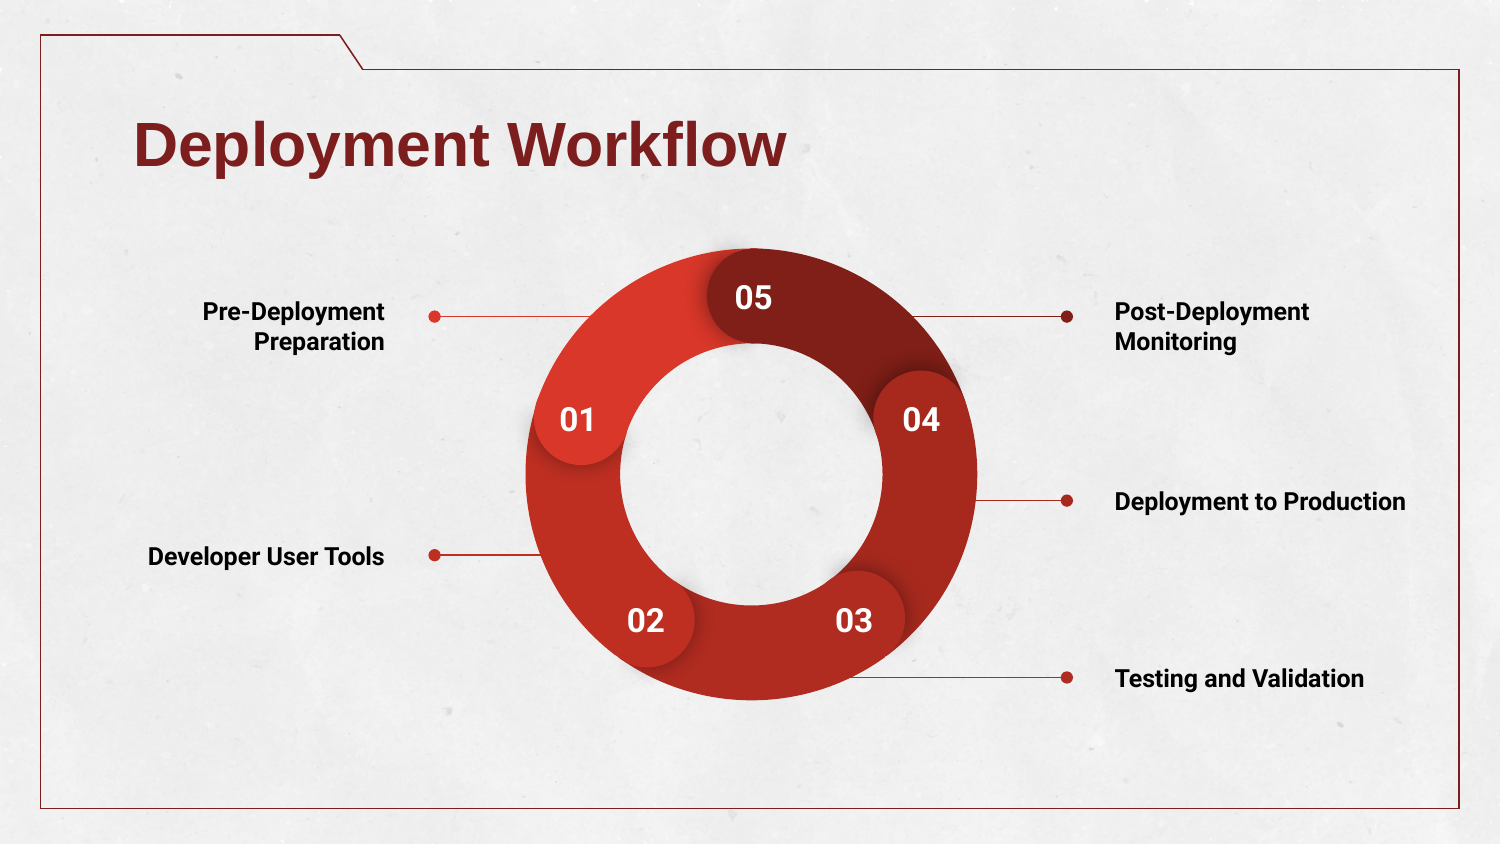

# Deployment Workflow

05

01
04

02
03
Pre-Deployment Preparation
Post-Deployment Monitoring
Deployment to Production
Developer User Tools
Testing and Validation